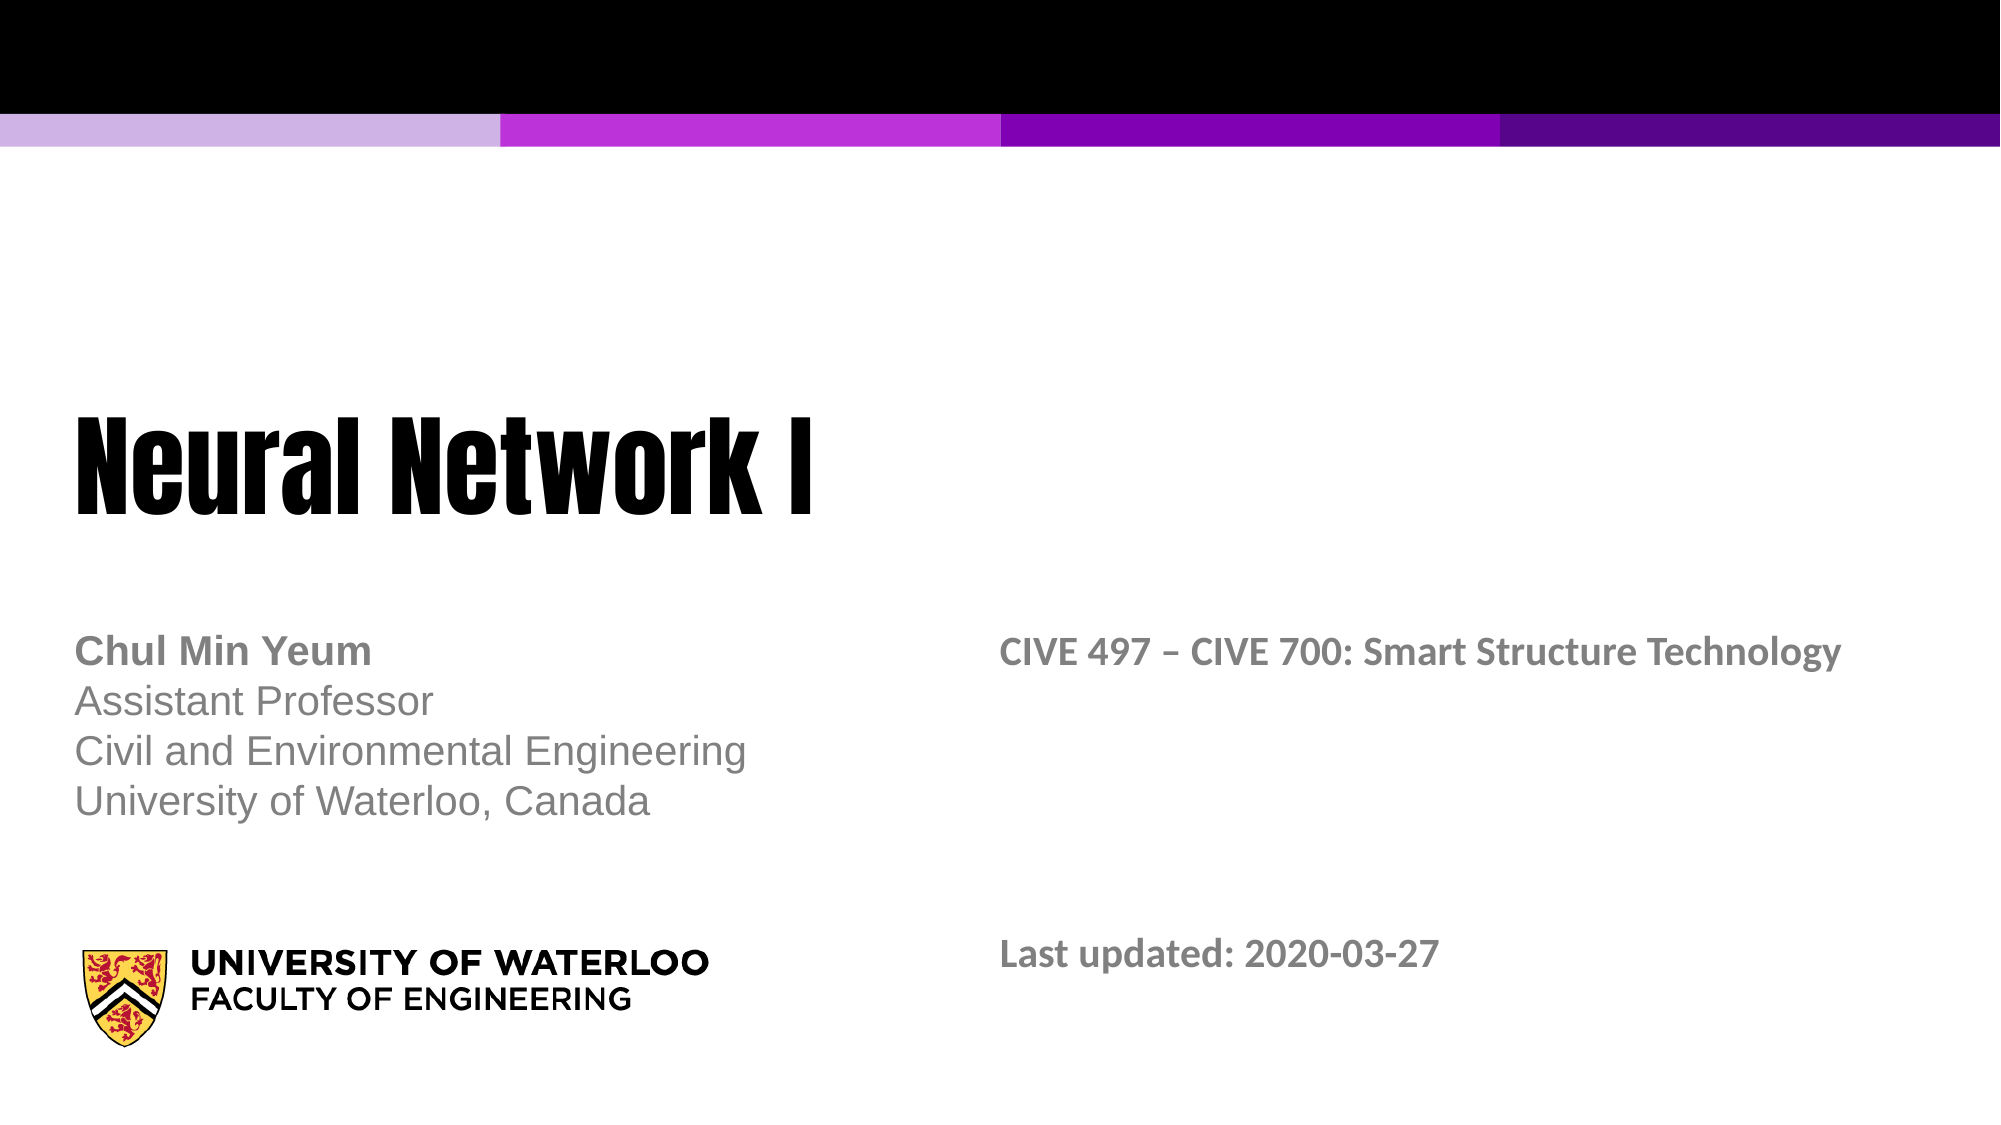

# Neural Network I
Chul Min Yeum
Assistant Professor
Civil and Environmental Engineering
University of Waterloo, Canada

CIVE 497 – CIVE 700: Smart Structure Technology
Last updated: 2020-03-27